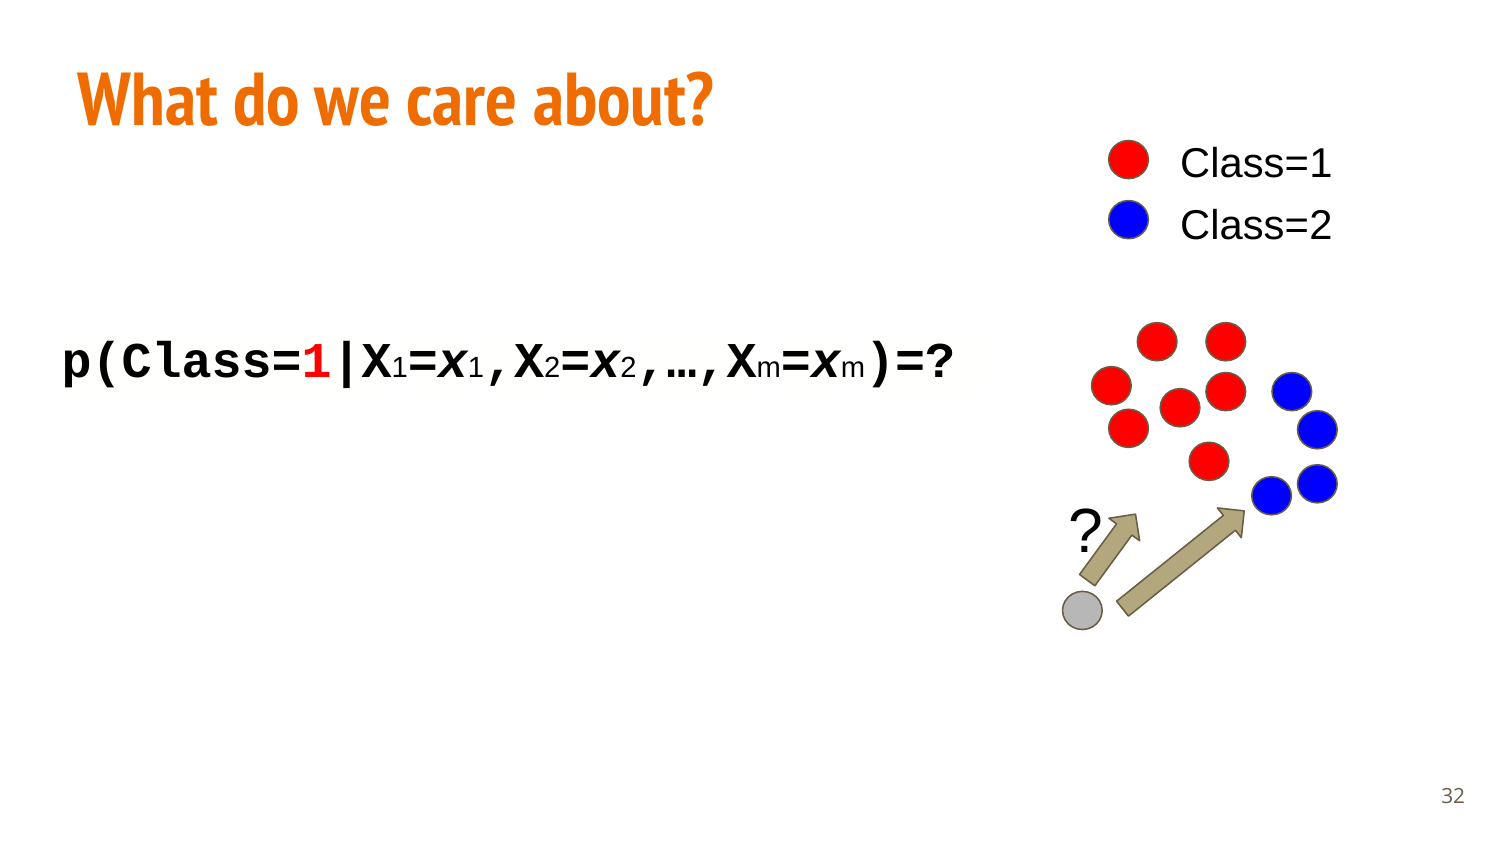

# What do we care about?

Class=1

Class=2

p(Class=1|X1=x1,X2=x2,…,Xm=xm)=?

?

32